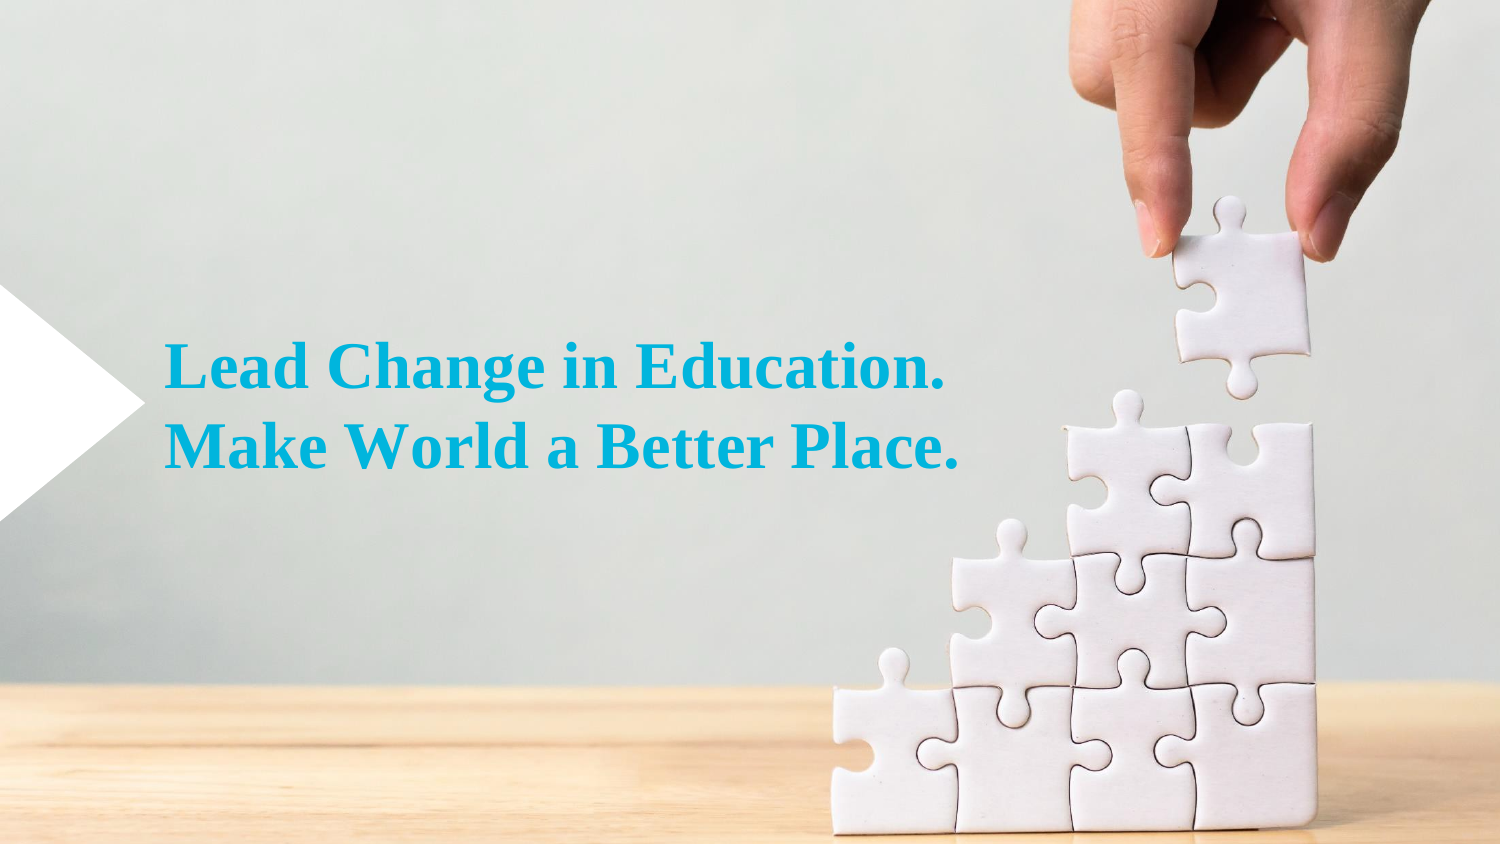

“

Lead Change in Education.
Make World a Better Place.